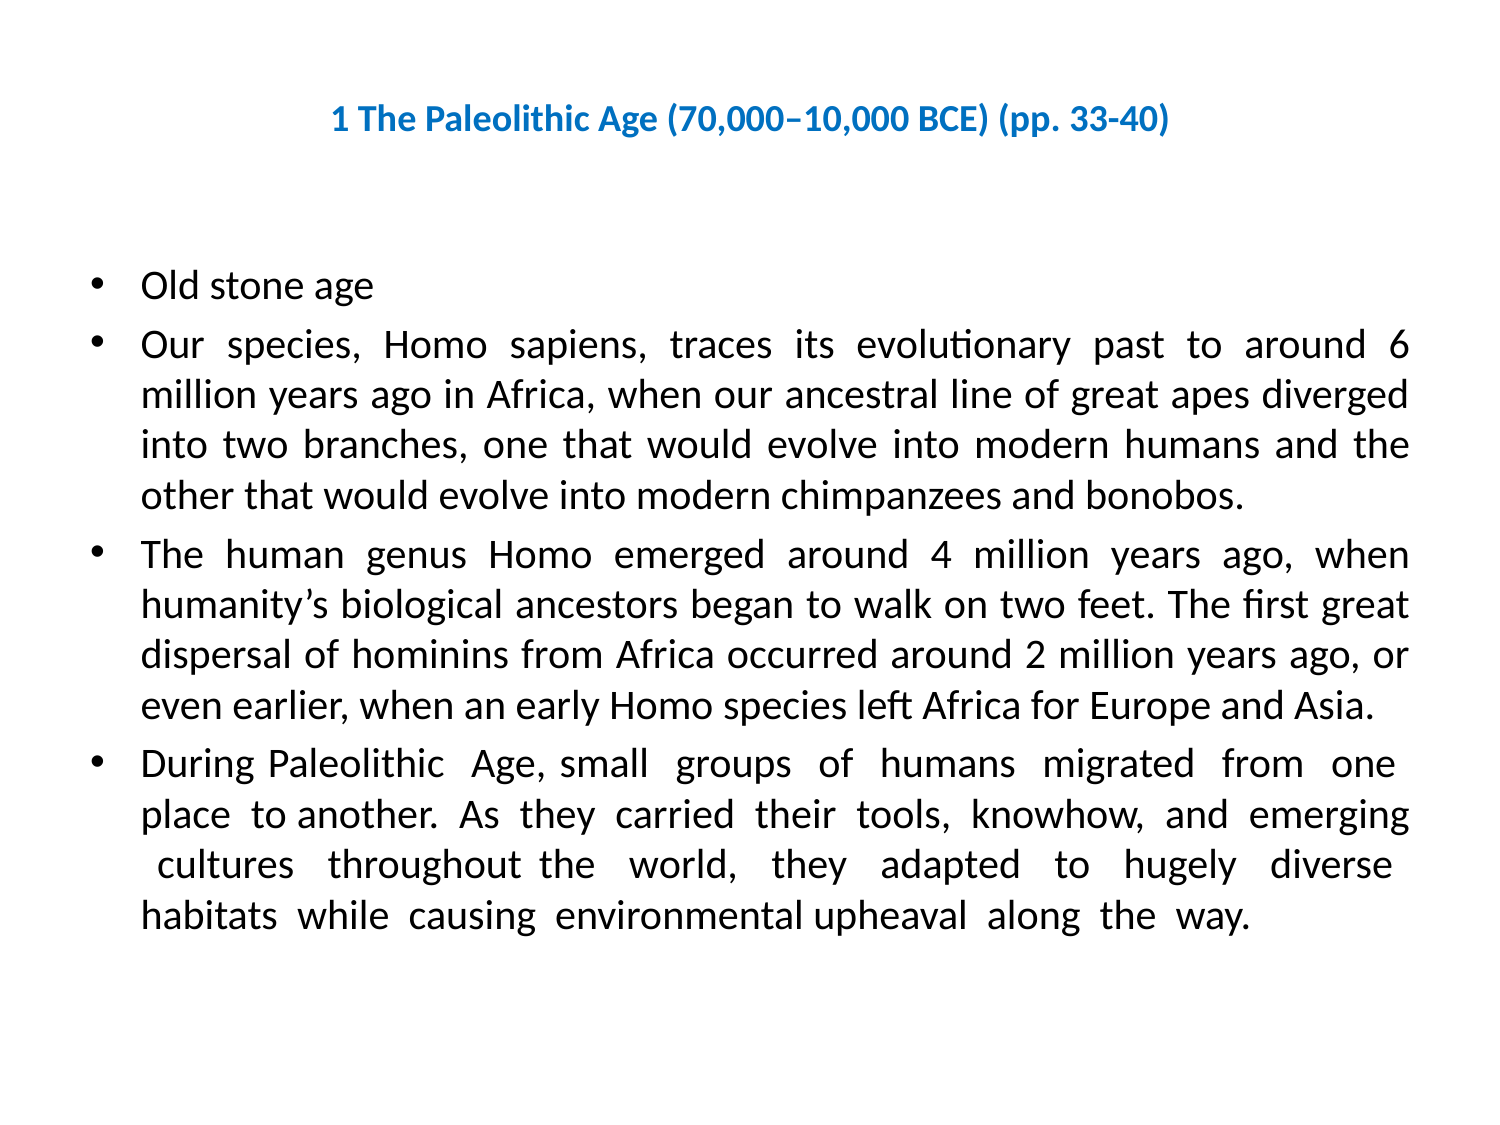

# 1 The Paleolithic Age (70,000–10,000 BCE) (pp. 33-40)
Old stone age
Our species, Homo sapiens, traces its evolutionary past to around 6 million years ago in Africa, when our ancestral line of great apes diverged into two branches, one that would evolve into modern humans and the other that would evolve into modern chimpanzees and bonobos.
The human genus Homo emerged around 4 million years ago, when humanity’s biological ancestors began to walk on two feet. The first great dispersal of hominins from Africa occurred around 2 million years ago, or even earlier, when an early Homo species left Africa for Europe and Asia.
During Paleolithic  Age, small  groups  of  humans  migrated  from  one  place  to another.  As  they  carried  their  tools,  knowhow,  and  emerging  cultures  throughout the  world,  they  adapted  to  hugely  diverse  habitats  while  causing  environmental upheaval  along  the  way.